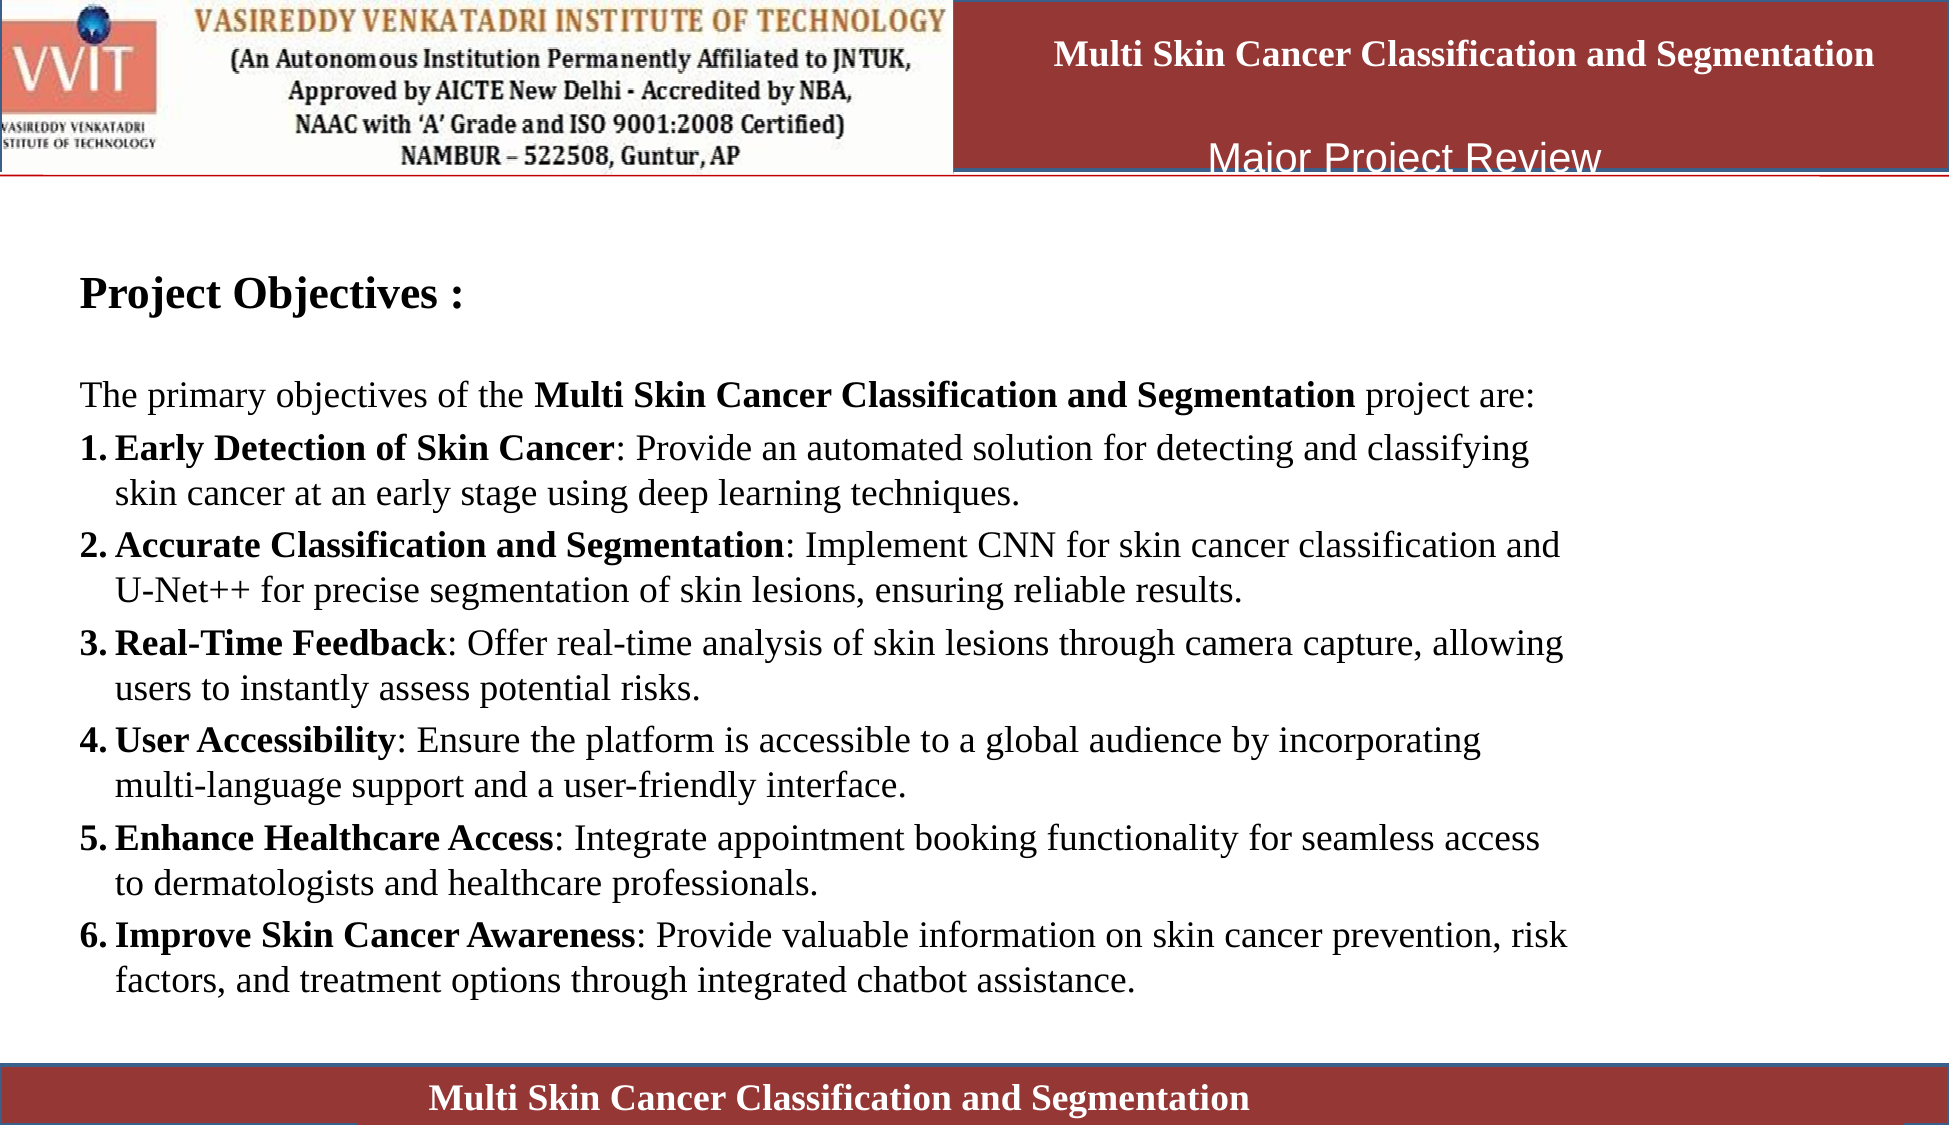

Multi Skin Cancer Classification and Segmentation

Project Objectives :

The primary objectives of the Multi Skin Cancer Classification and Segmentation project are:
Early Detection of Skin Cancer: Provide an automated solution for detecting and classifying skin cancer at an early stage using deep learning techniques.
Accurate Classification and Segmentation: Implement CNN for skin cancer classification and U-Net++ for precise segmentation of skin lesions, ensuring reliable results.
Real-Time Feedback: Offer real-time analysis of skin lesions through camera capture, allowing users to instantly assess potential risks.
User Accessibility: Ensure the platform is accessible to a global audience by incorporating multi-language support and a user-friendly interface.
Enhance Healthcare Access: Integrate appointment booking functionality for seamless access to dermatologists and healthcare professionals.
Improve Skin Cancer Awareness: Provide valuable information on skin cancer prevention, risk factors, and treatment options through integrated chatbot assistance.
Multi Skin Cancer Classification and Segmentation